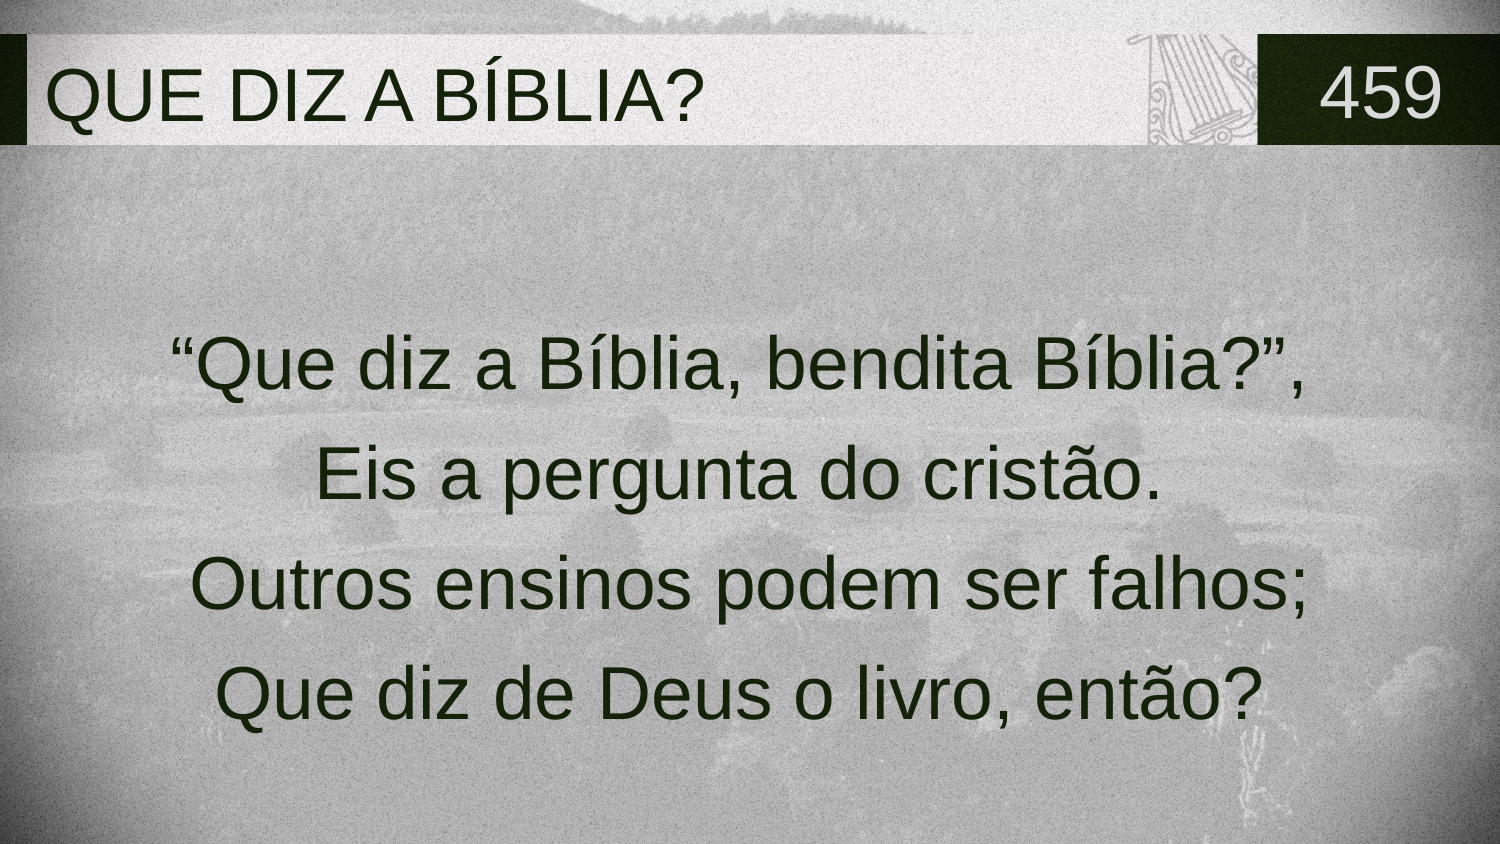

# QUE DIZ A BÍBLIA?
459
“Que diz a Bíblia, bendita Bíblia?”,
Eis a pergunta do cristão.
Outros ensinos podem ser falhos;
Que diz de Deus o livro, então?